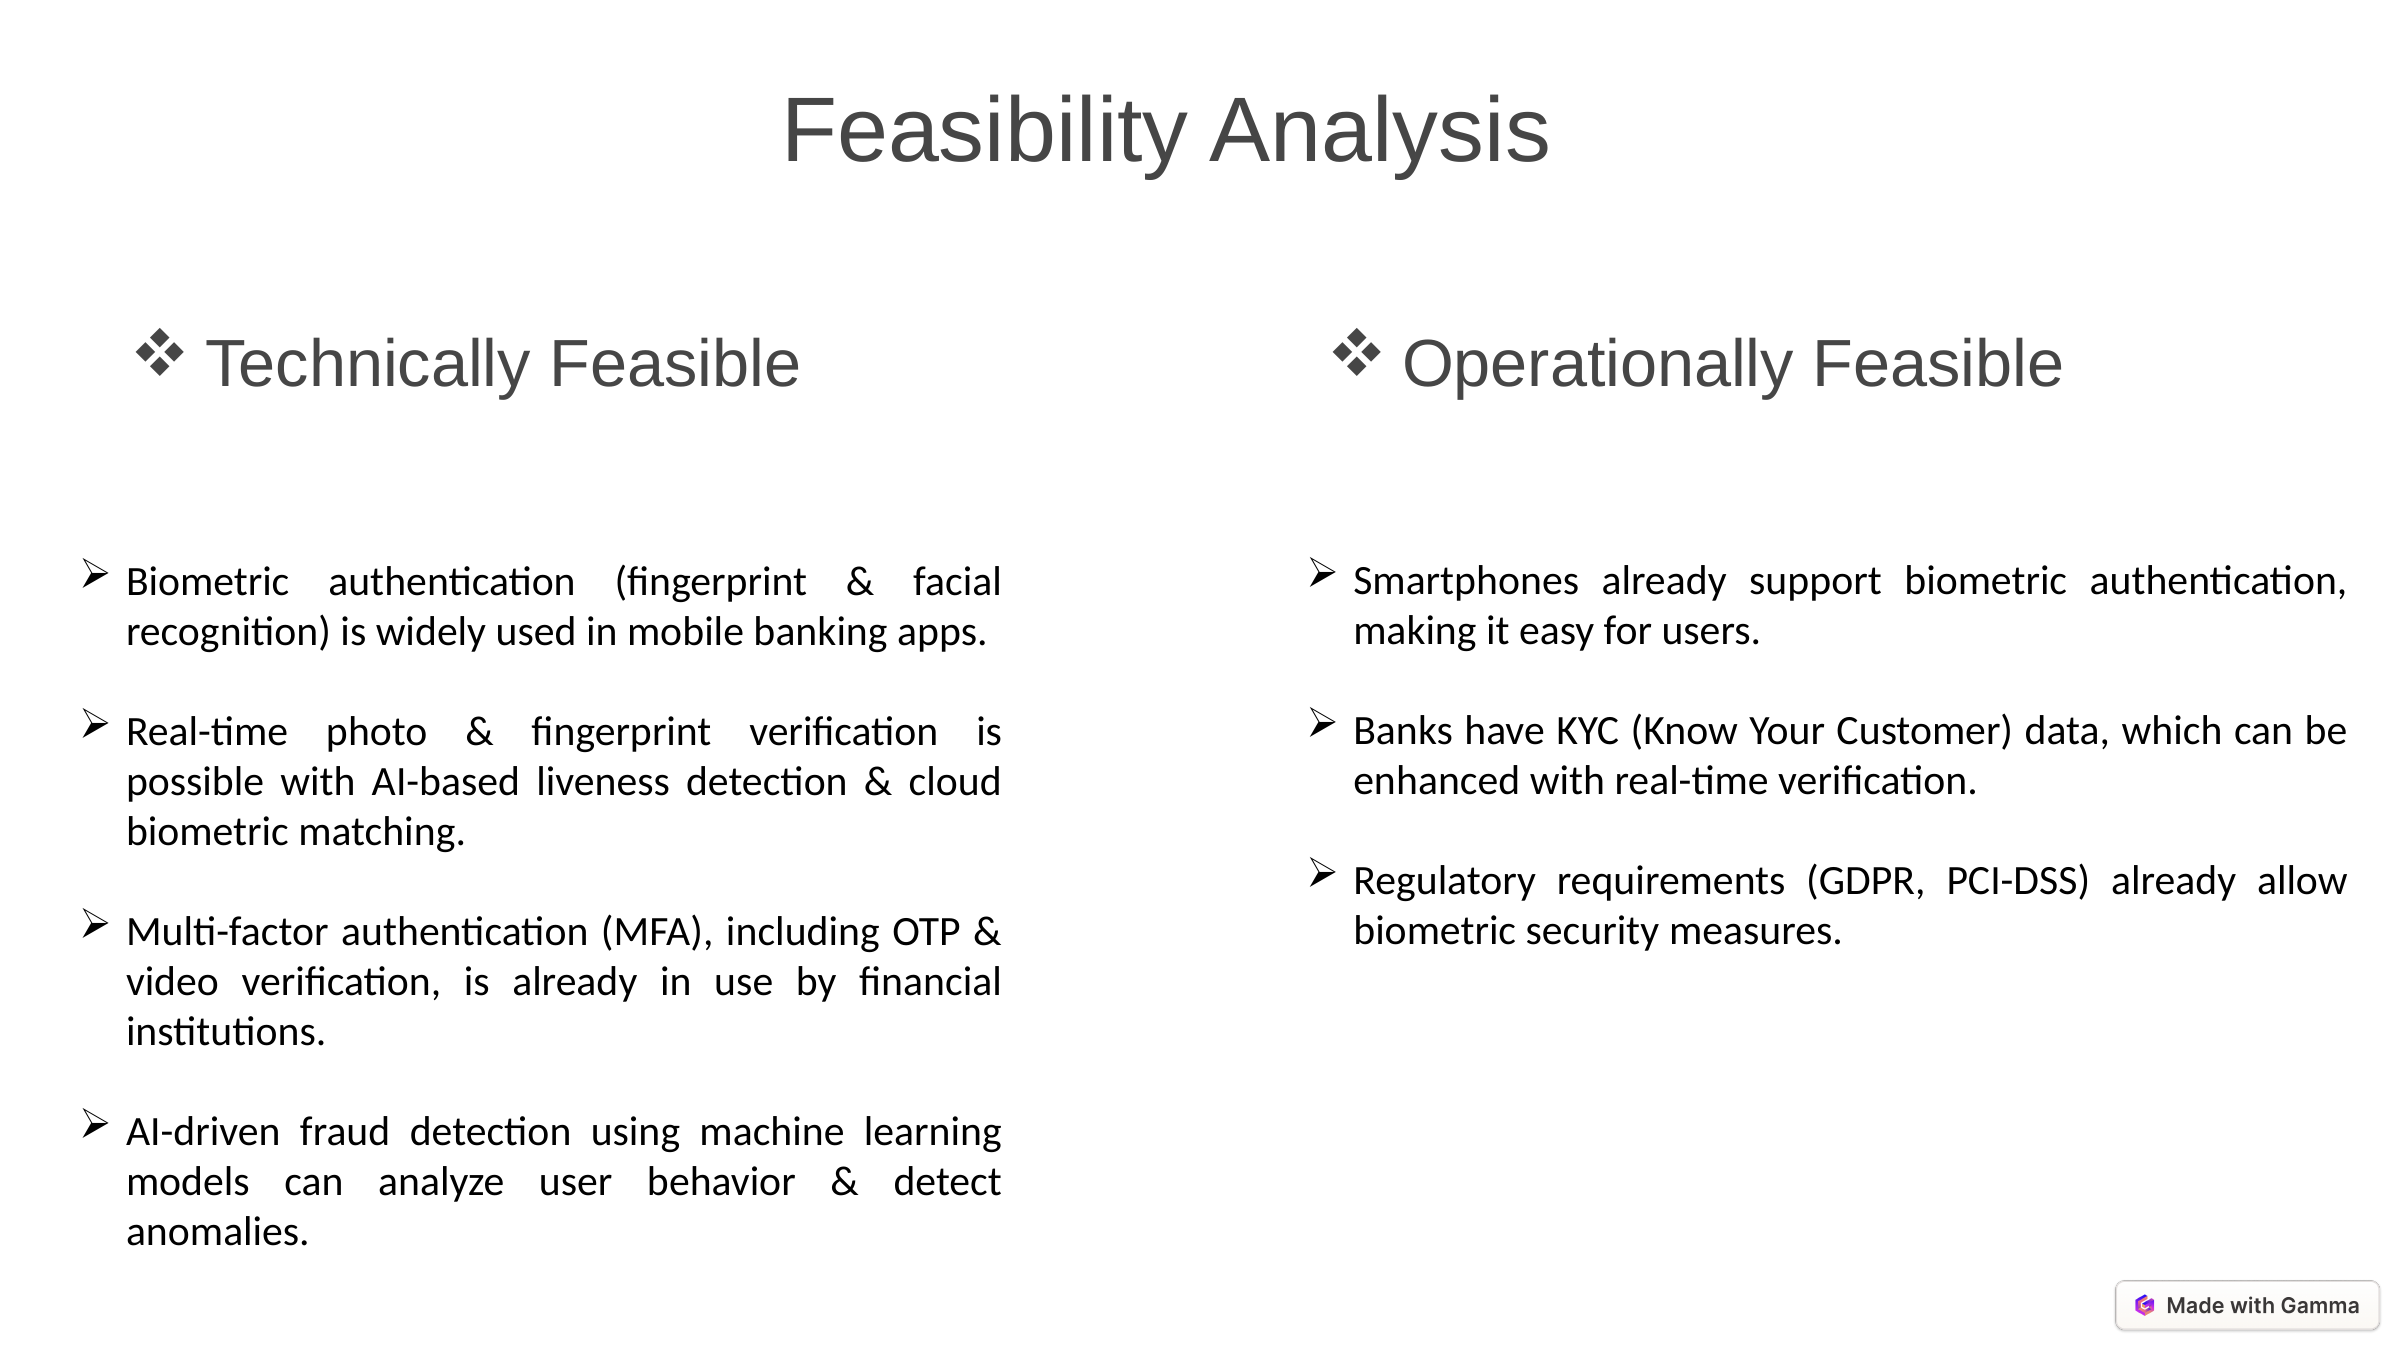

Feasibility Analysis
Technically Feasible
Operationally Feasible
Smartphones already support biometric authentication, making it easy for users.

Banks have KYC (Know Your Customer) data, which can be enhanced with real-time verification.

Regulatory requirements (GDPR, PCI-DSS) already allow biometric security measures.
Biometric authentication (fingerprint & facial recognition) is widely used in mobile banking apps.

Real-time photo & fingerprint verification is possible with AI-based liveness detection & cloud biometric matching.

Multi-factor authentication (MFA), including OTP & video verification, is already in use by financial institutions.

AI-driven fraud detection using machine learning models can analyze user behavior & detect anomalies.